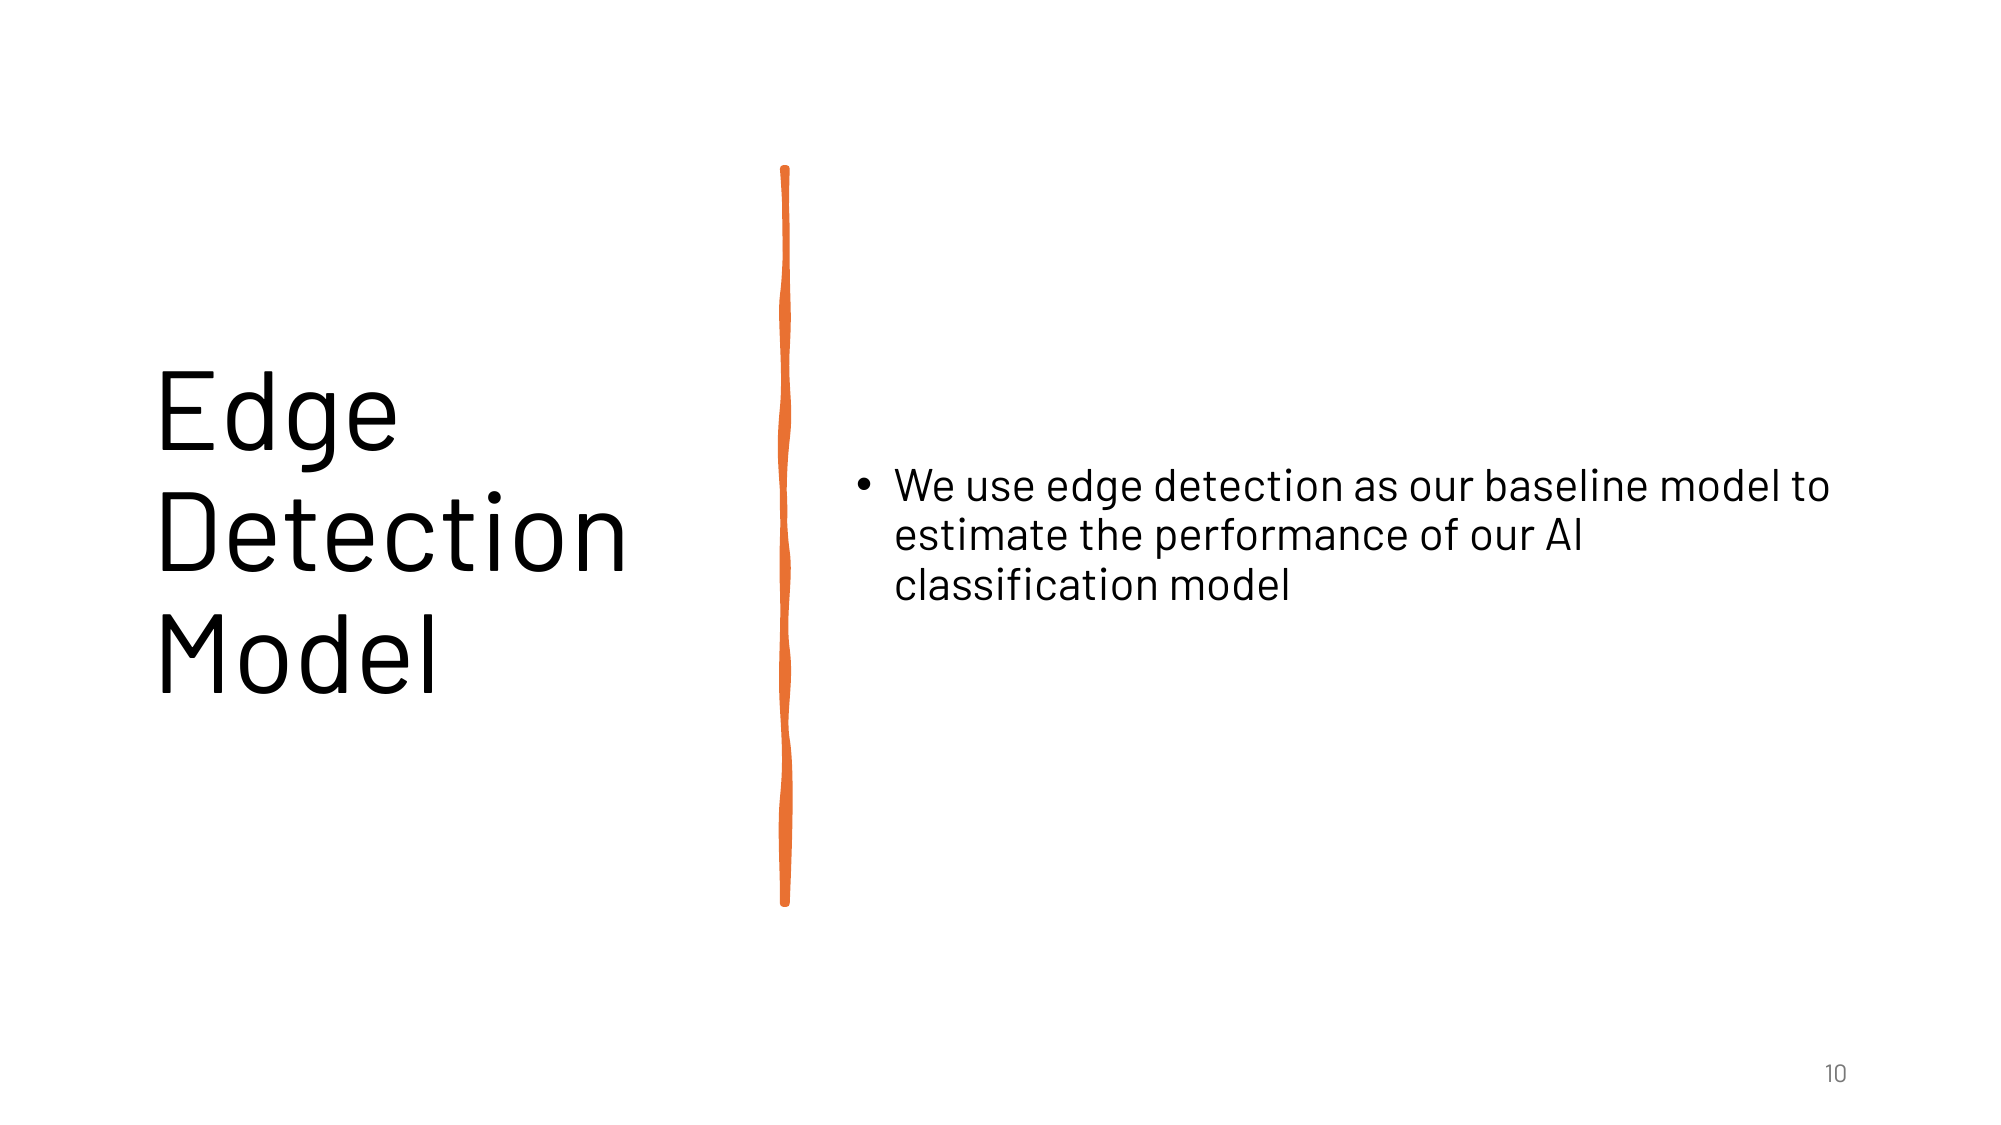

# Edge Detection Model
We use edge detection as our baseline model to estimate the performance of our AI classification model

10